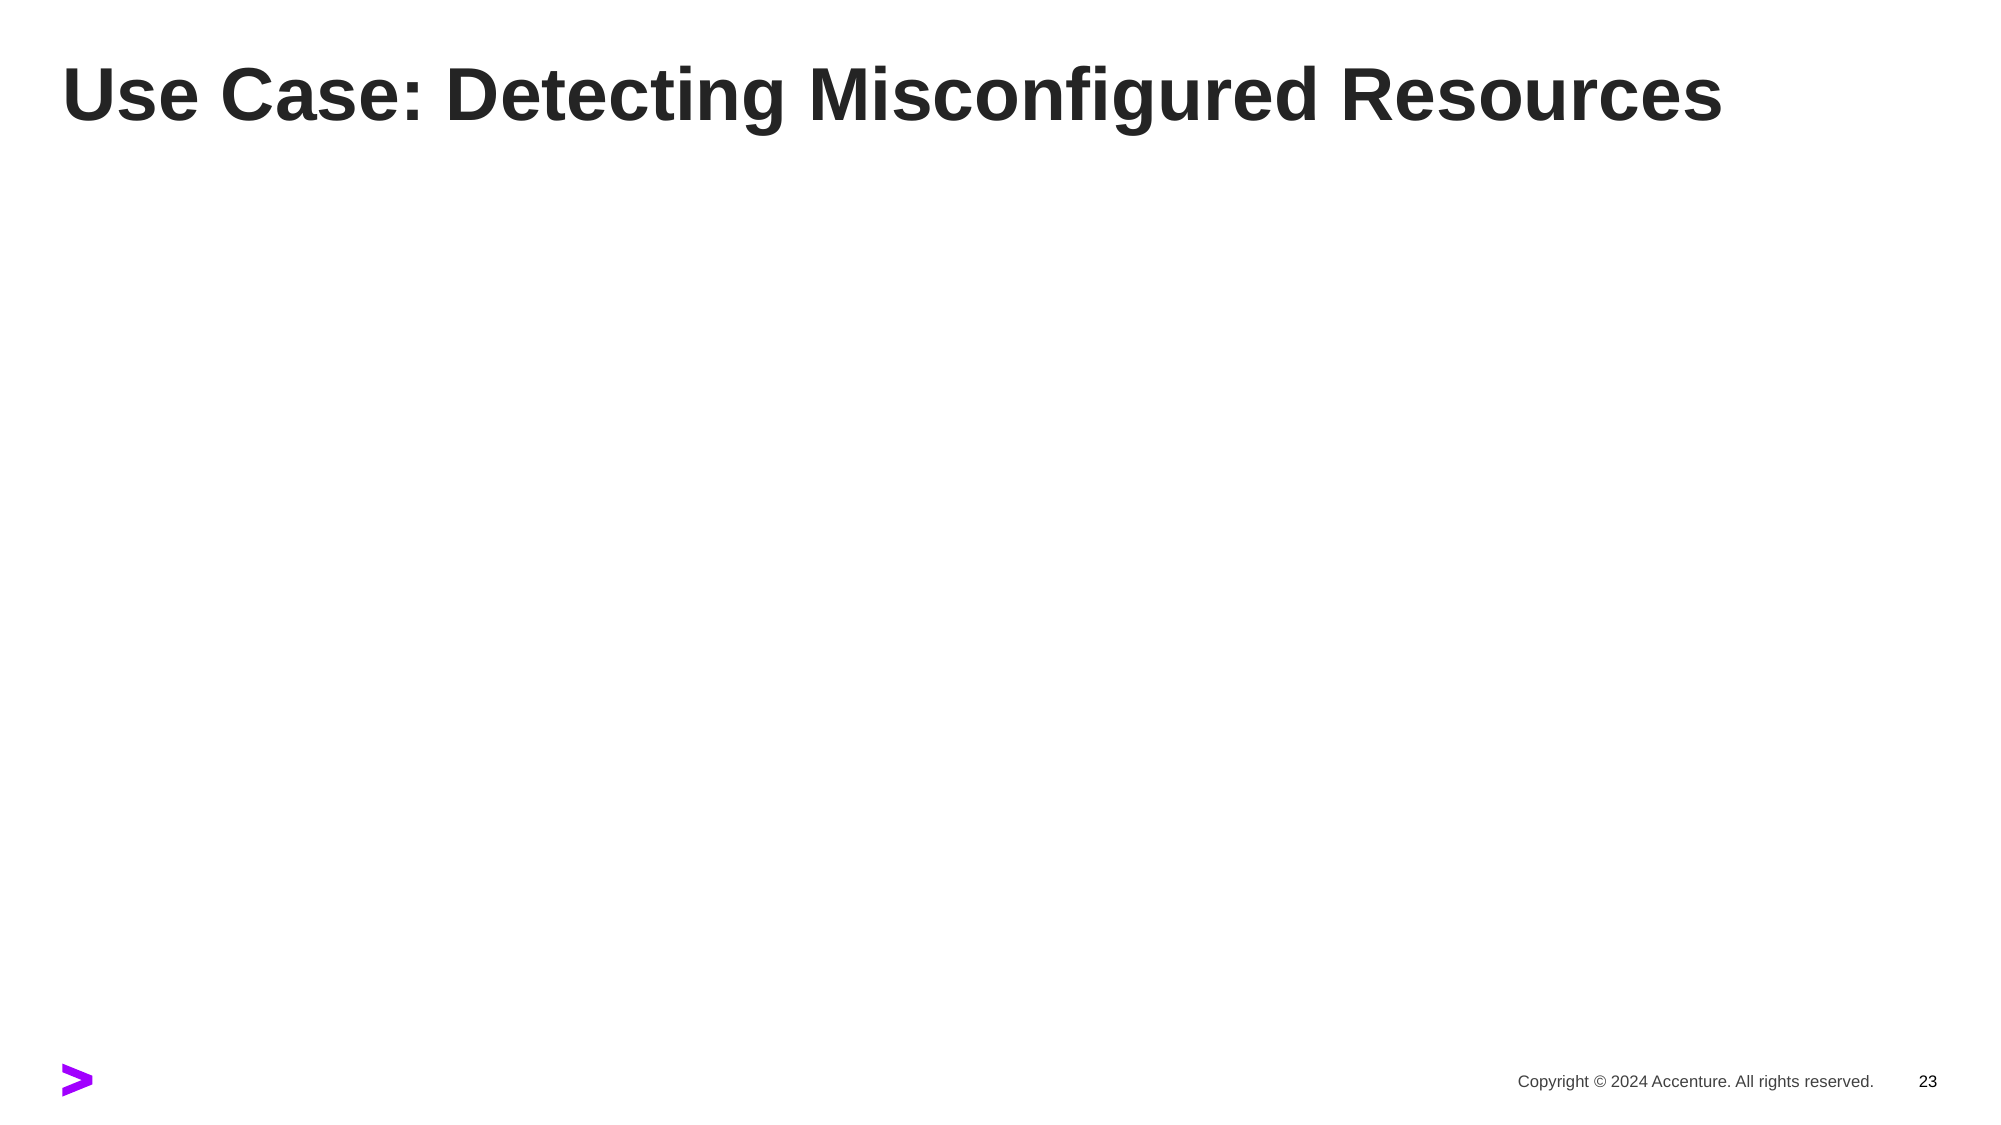

# Use Case: Detecting Misconfigured Resources

Copyright © 2024 Accenture. All rights reserved.
23